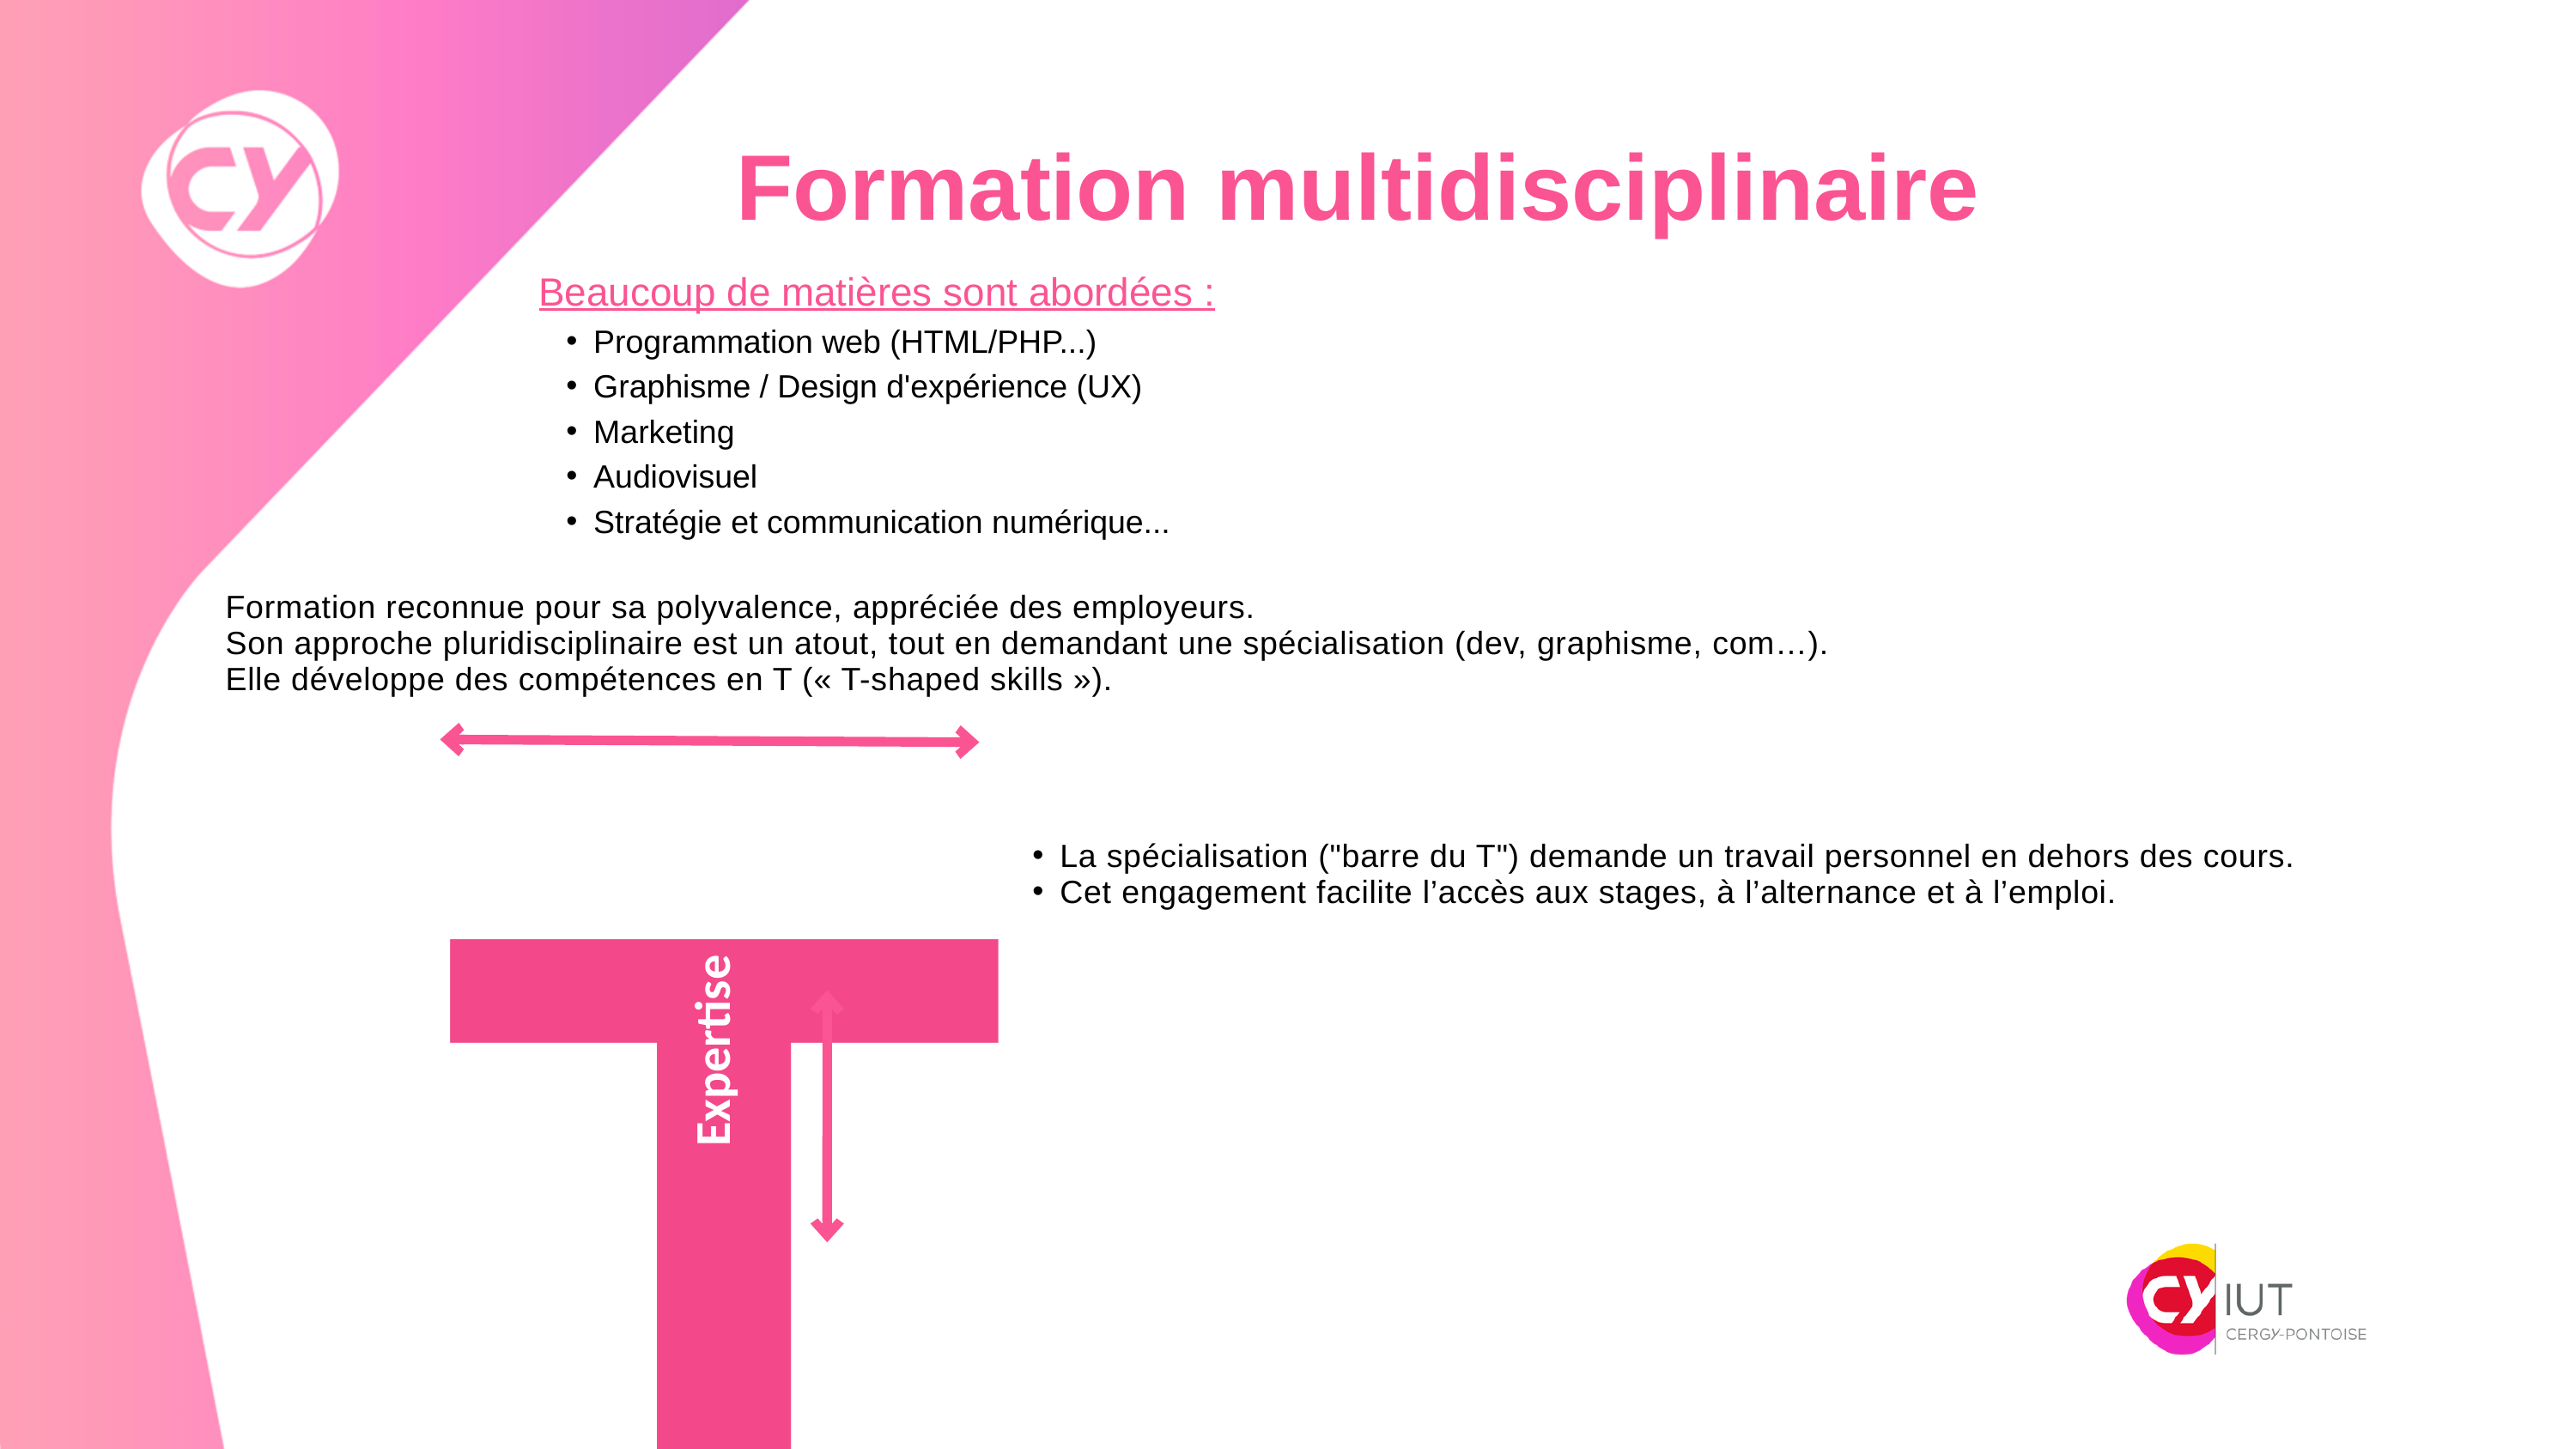

Formation multidisciplinaire
Beaucoup de matières sont abordées :
Programmation web (HTML/PHP...)
Graphisme / Design d'expérience (UX)
Marketing
Audiovisuel
Stratégie et communication numérique...
T

Formation reconnue pour sa polyvalence, appréciée des employeurs.
Son approche pluridisciplinaire est un atout, tout en demandant une spécialisation (dev, graphisme, com…).
Elle développe des compétences en T (« T-shaped skills »).
Connaissances
La spécialisation ("barre du T") demande un travail personnel en dehors des cours.
Cet engagement facilite l’accès aux stages, à l’alternance et à l’emploi.
Expertise